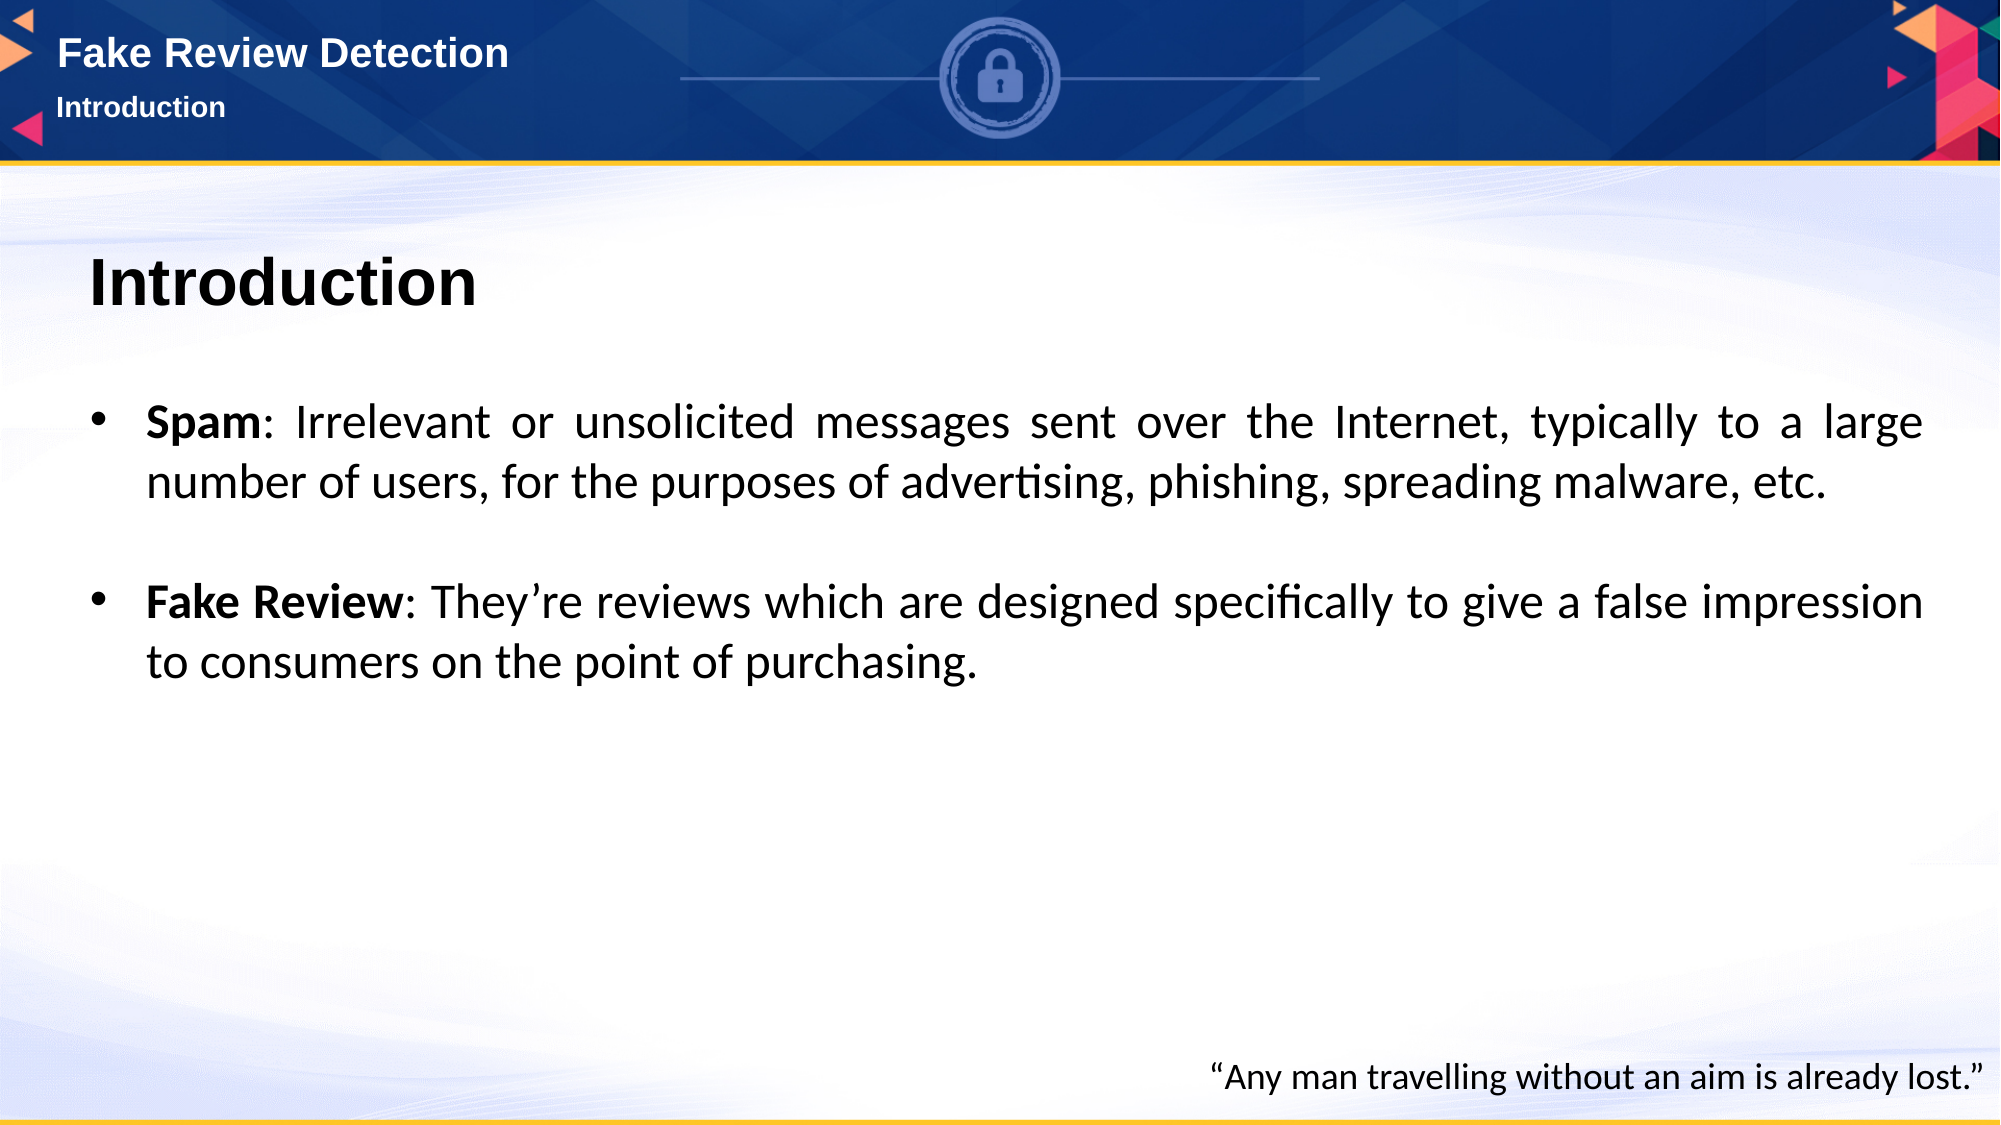

Fake Review Detection
Introduction
Introduction

Spam: Irrelevant or unsolicited messages sent over the Internet, typically to a large number of users, for the purposes of advertising, phishing, spreading malware, etc.

Fake Review: They’re reviews which are designed specifically to give a false impression to consumers on the point of purchasing.

“Any man travelling without an aim is already lost.”